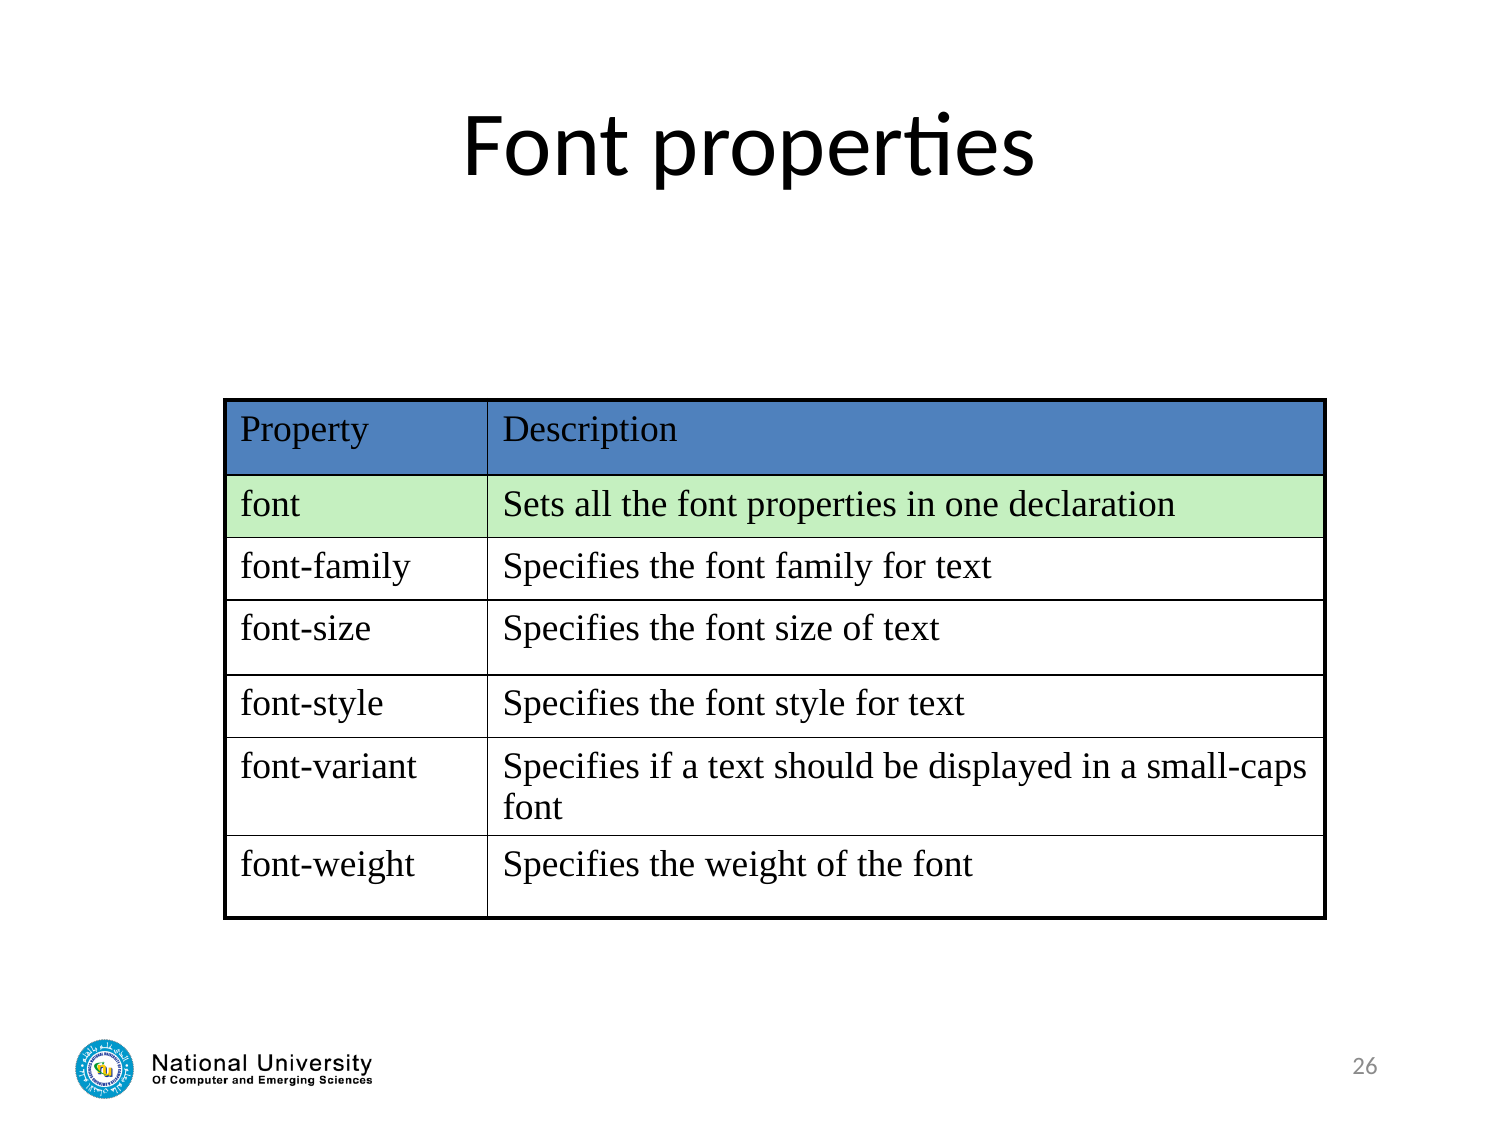

# Font properties
| Property | Description |
| --- | --- |
| font | Sets all the font properties in one declaration |
| font-family | Specifies the font family for text |
| font-size | Specifies the font size of text |
| font-style | Specifies the font style for text |
| font-variant | Specifies if a text should be displayed in a small-caps font |
| font-weight | Specifies the weight of the font |
26